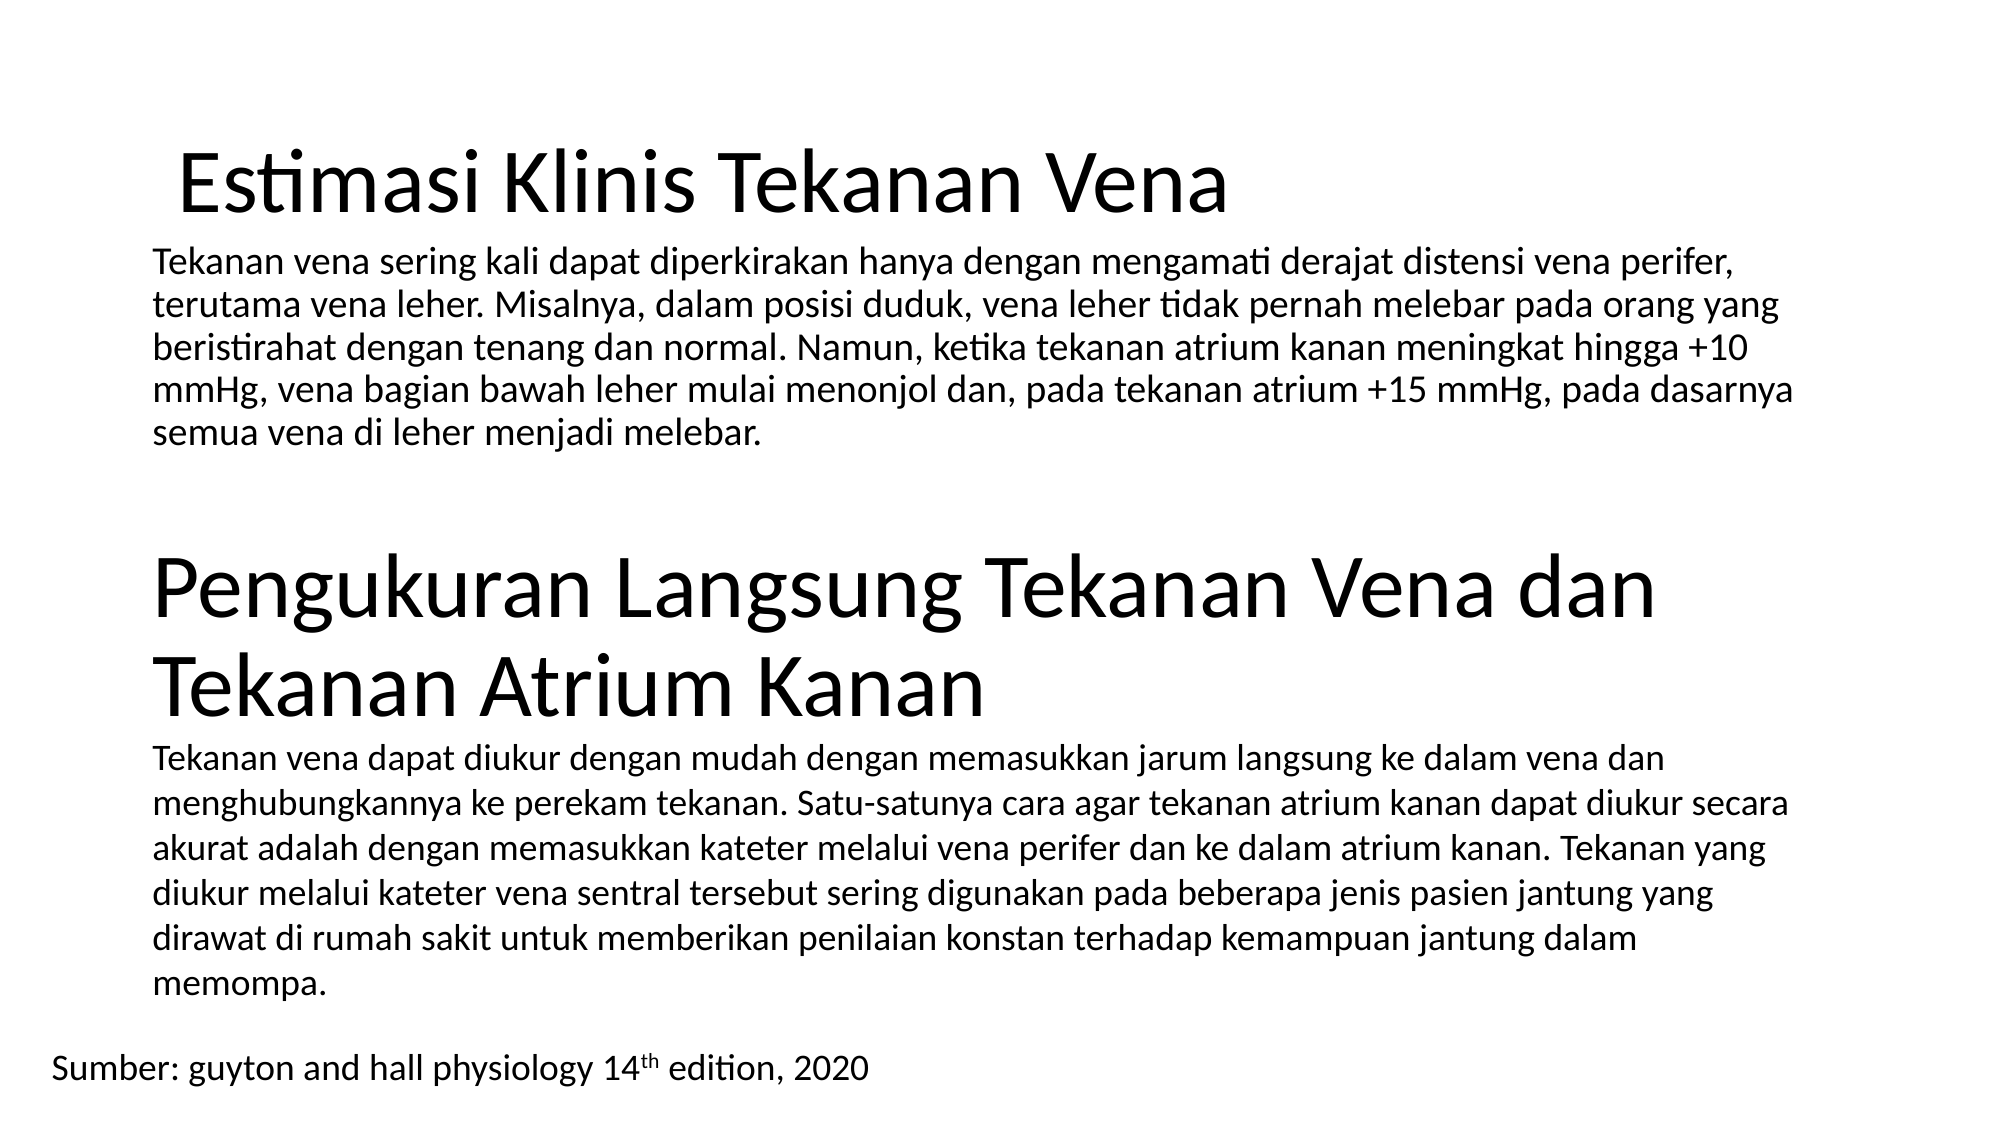

Estimasi Klinis Tekanan Vena
Tekanan vena sering kali dapat diperkirakan hanya dengan mengamati derajat distensi vena perifer, terutama vena leher. Misalnya, dalam posisi duduk, vena leher tidak pernah melebar pada orang yang beristirahat dengan tenang dan normal. Namun, ketika tekanan atrium kanan meningkat hingga +10 mmHg, vena bagian bawah leher mulai menonjol dan, pada tekanan atrium +15 mmHg, pada dasarnya semua vena di leher menjadi melebar.

# Pengukuran Langsung Tekanan Vena dan Tekanan Atrium Kanan
Tekanan vena dapat diukur dengan mudah dengan memasukkan jarum langsung ke dalam vena dan menghubungkannya ke perekam tekanan. Satu-satunya cara agar tekanan atrium kanan dapat diukur secara akurat adalah dengan memasukkan kateter melalui vena perifer dan ke dalam atrium kanan. Tekanan yang diukur melalui kateter vena sentral tersebut sering digunakan pada beberapa jenis pasien jantung yang dirawat di rumah sakit untuk memberikan penilaian konstan terhadap kemampuan jantung dalam memompa.
Sumber: guyton and hall physiology 14th edition, 2020